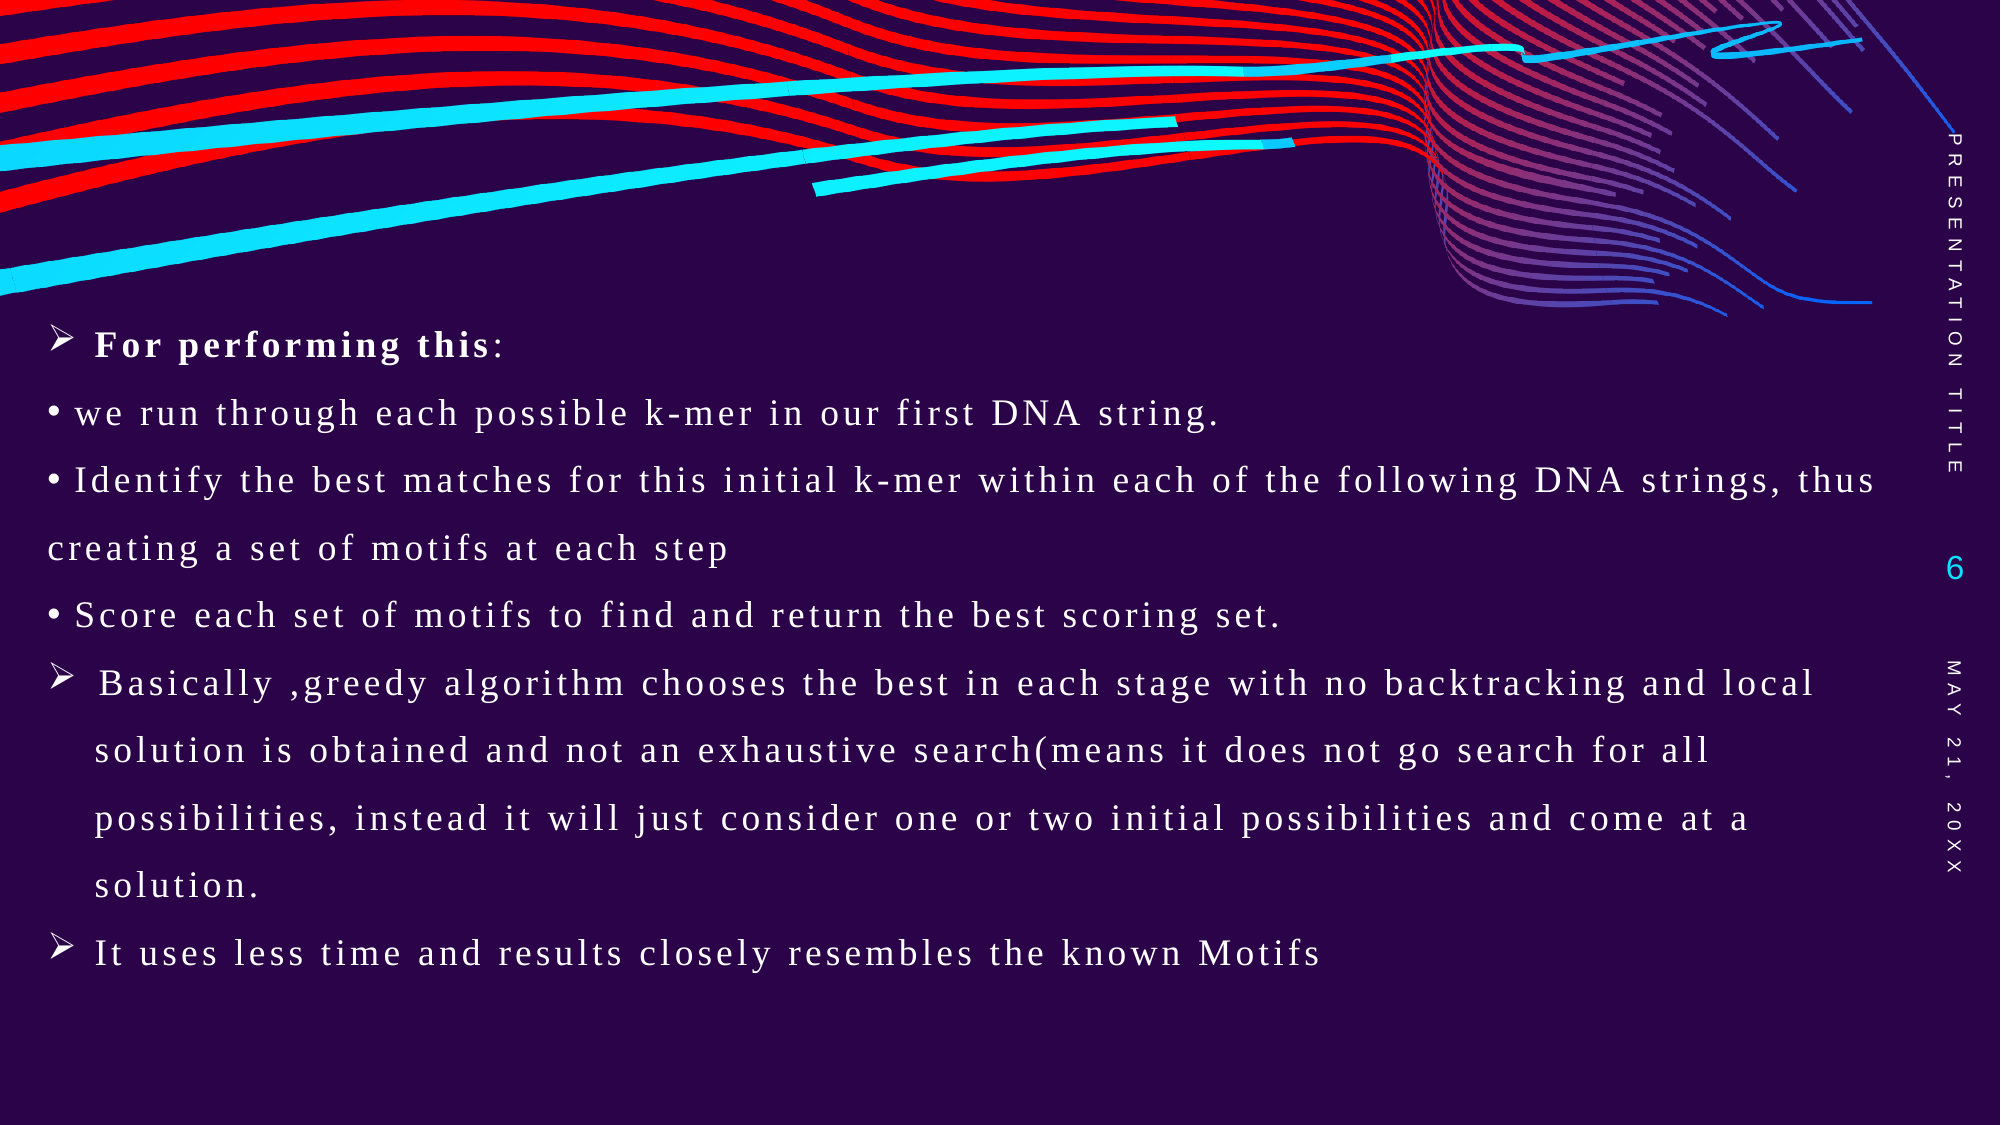

PRESENTATION TITLE
For performing this:
 we run through each possible k-mer in our first DNA string.​
 Identify the best matches for this initial k-mer within each of the following DNA strings, thus creating a set of motifs at each step​
 Score each set of motifs to find and return the best scoring set.
​Basically ,greedy algorithm chooses the best in each stage with no backtracking and local solution is obtained and not an exhaustive search(means it does not go search for all possibilities, instead it will just consider one or two initial possibilities and come at a solution.
It uses less time and results closely resembles the known Motifs

6
May 21, 20XX